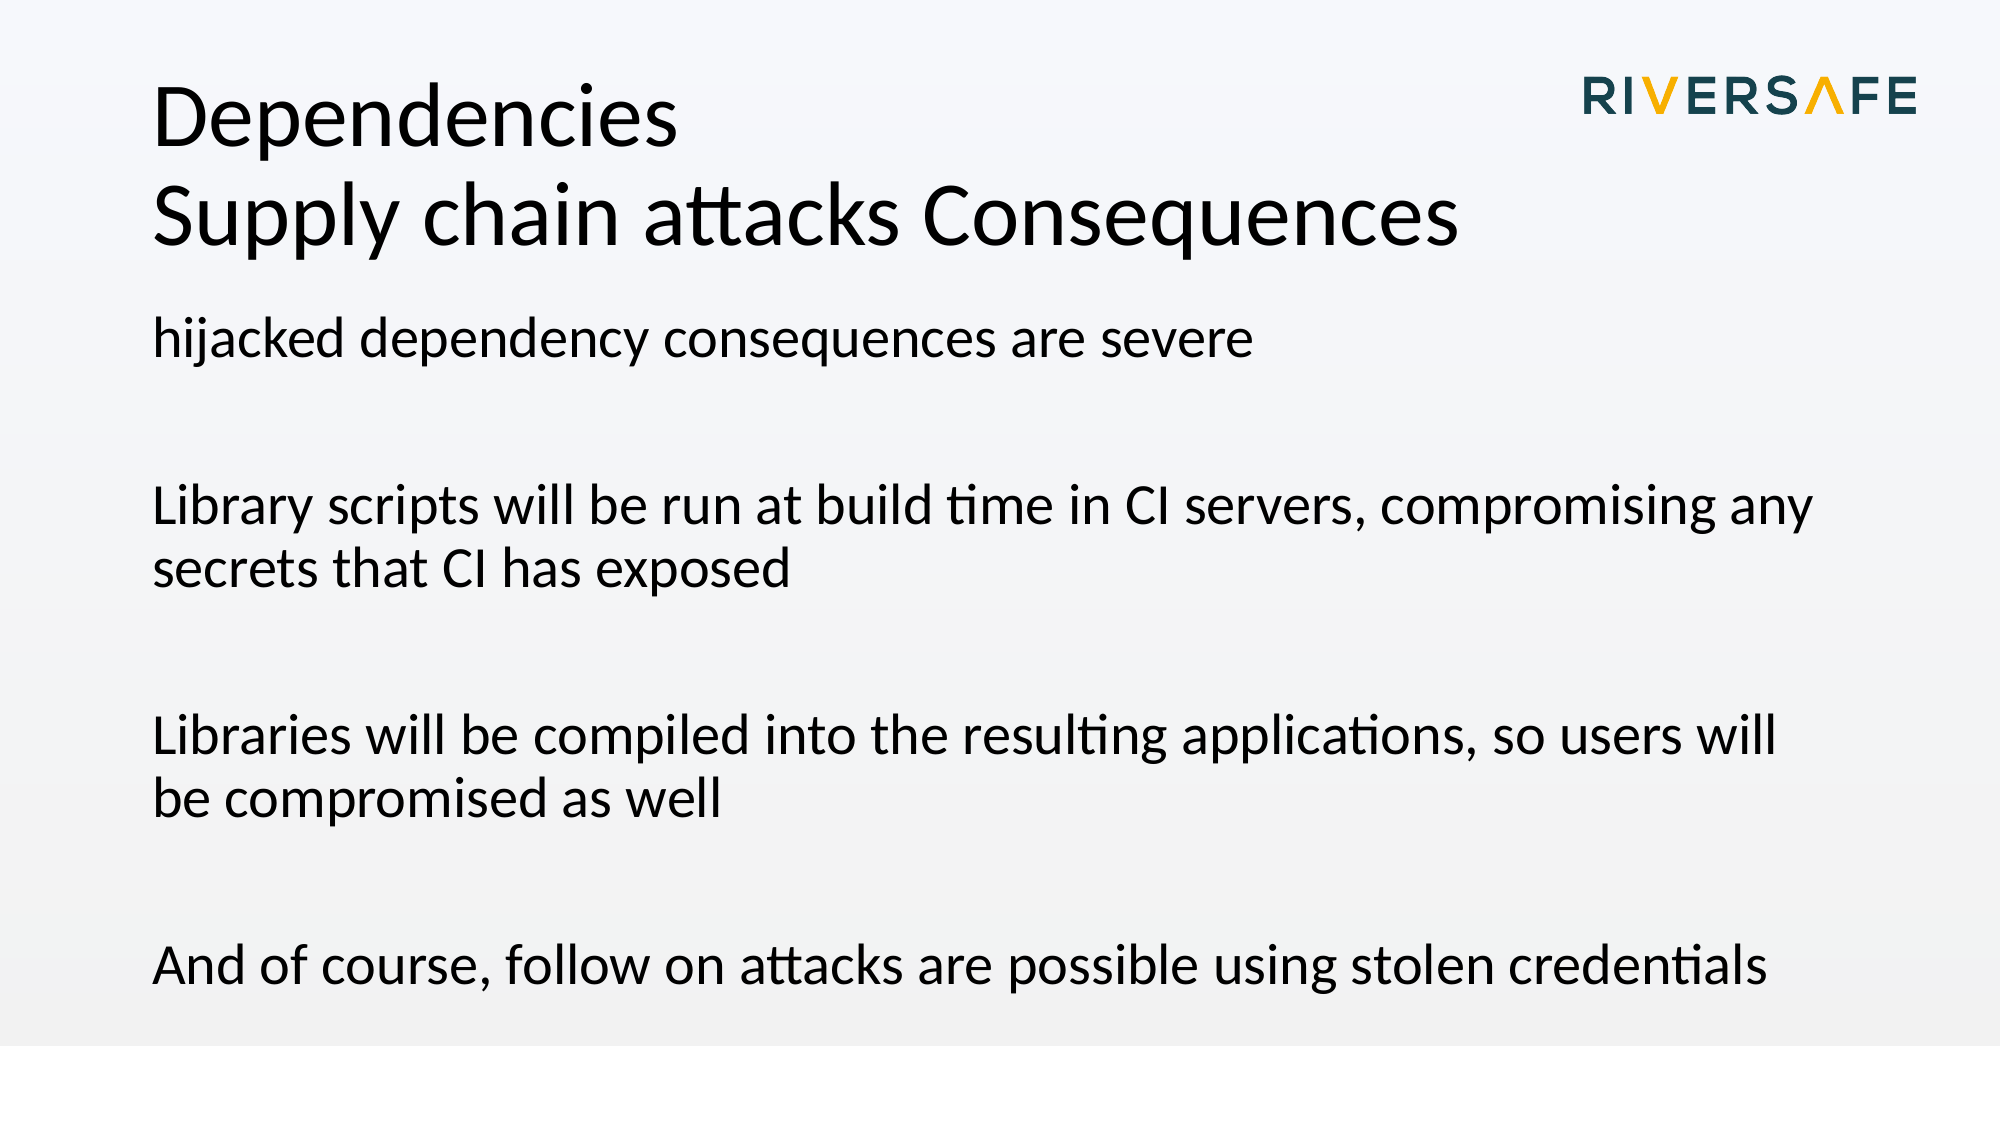

# Dependencies Supply chain attacks Consequences
hijacked dependency consequences are severe

Library scripts will be run at build time in CI servers, compromising any secrets that CI has exposed

Libraries will be compiled into the resulting applications, so users will be compromised as well

And of course, follow on attacks are possible using stolen credentials